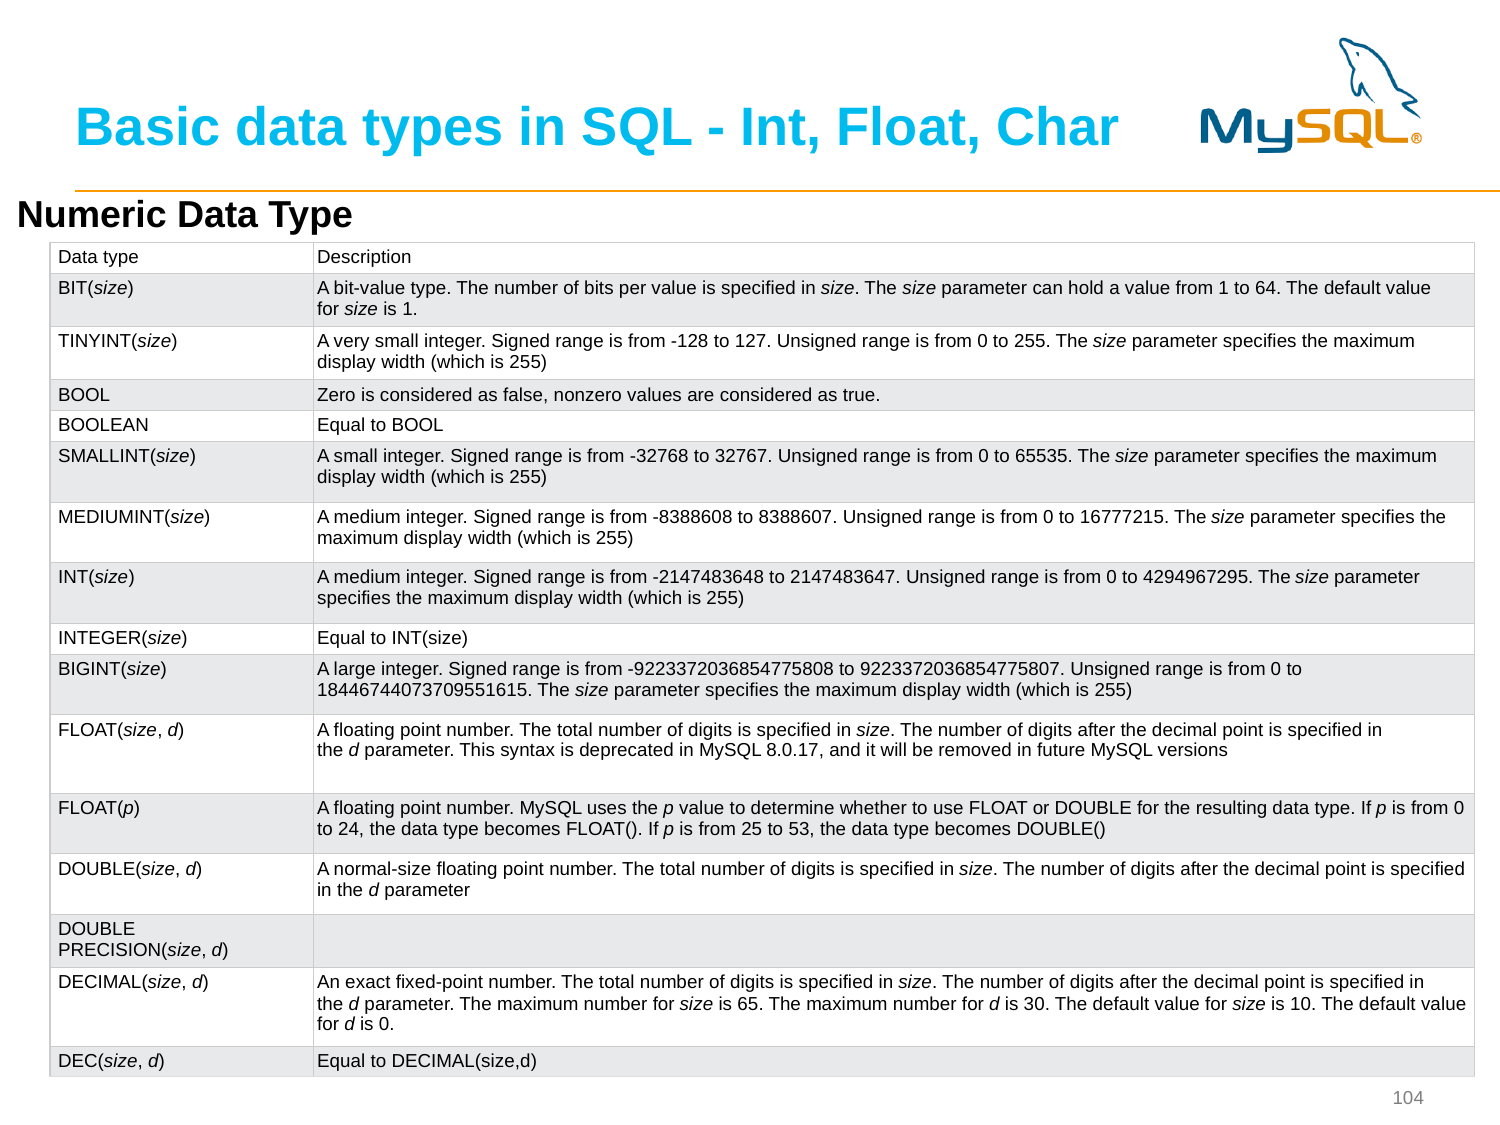

# Basic data types in SQL - Int, Float, Char
Numeric Data Type
| Data type | Description |
| --- | --- |
| BIT(size) | A bit-value type. The number of bits per value is specified in size. The size parameter can hold a value from 1 to 64. The default value for size is 1. |
| TINYINT(size) | A very small integer. Signed range is from -128 to 127. Unsigned range is from 0 to 255. The size parameter specifies the maximum display width (which is 255) |
| BOOL | Zero is considered as false, nonzero values are considered as true. |
| BOOLEAN | Equal to BOOL |
| SMALLINT(size) | A small integer. Signed range is from -32768 to 32767. Unsigned range is from 0 to 65535. The size parameter specifies the maximum display width (which is 255) |
| MEDIUMINT(size) | A medium integer. Signed range is from -8388608 to 8388607. Unsigned range is from 0 to 16777215. The size parameter specifies the maximum display width (which is 255) |
| INT(size) | A medium integer. Signed range is from -2147483648 to 2147483647. Unsigned range is from 0 to 4294967295. The size parameter specifies the maximum display width (which is 255) |
| INTEGER(size) | Equal to INT(size) |
| BIGINT(size) | A large integer. Signed range is from -9223372036854775808 to 9223372036854775807. Unsigned range is from 0 to 18446744073709551615. The size parameter specifies the maximum display width (which is 255) |
| FLOAT(size, d) | A floating point number. The total number of digits is specified in size. The number of digits after the decimal point is specified in the d parameter. This syntax is deprecated in MySQL 8.0.17, and it will be removed in future MySQL versions |
| FLOAT(p) | A floating point number. MySQL uses the p value to determine whether to use FLOAT or DOUBLE for the resulting data type. If p is from 0 to 24, the data type becomes FLOAT(). If p is from 25 to 53, the data type becomes DOUBLE() |
| DOUBLE(size, d) | A normal-size floating point number. The total number of digits is specified in size. The number of digits after the decimal point is specified in the d parameter |
| DOUBLE PRECISION(size, d) |  |
| DECIMAL(size, d) | An exact fixed-point number. The total number of digits is specified in size. The number of digits after the decimal point is specified in the d parameter. The maximum number for size is 65. The maximum number for d is 30. The default value for size is 10. The default value for d is 0. |
| DEC(size, d) | Equal to DECIMAL(size,d) |